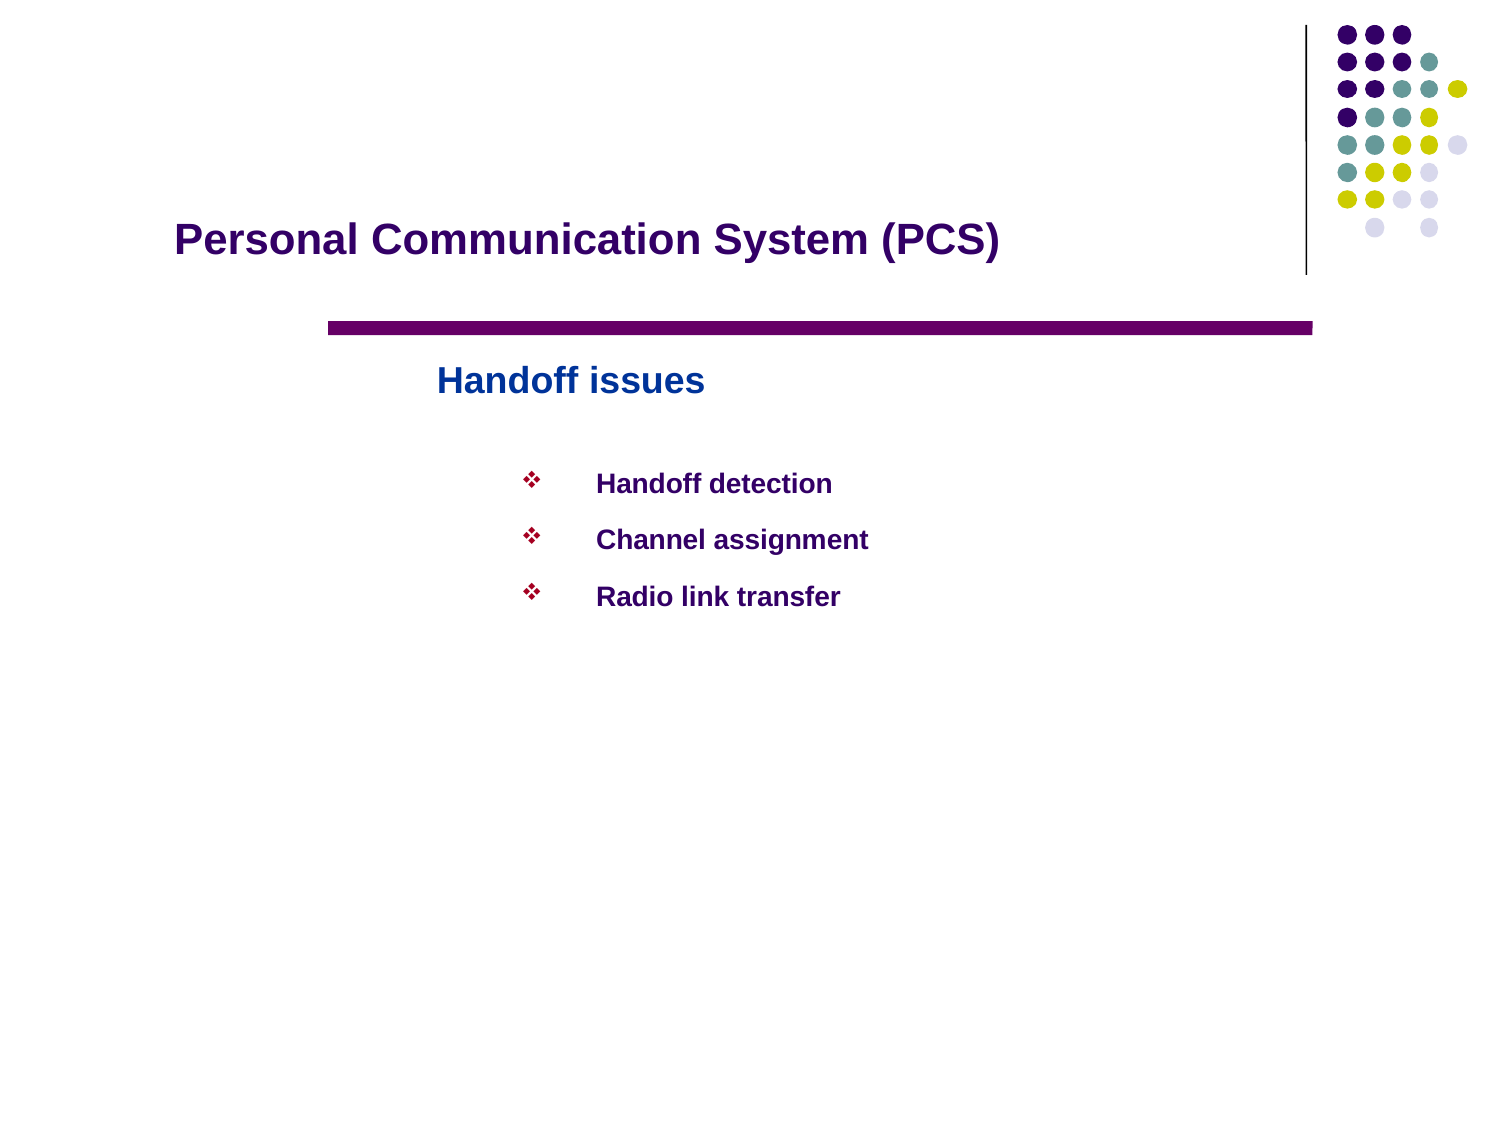

# Personal Communication System (PCS)

	Handoff issues
Handoff detection
Channel assignment
Radio link transfer